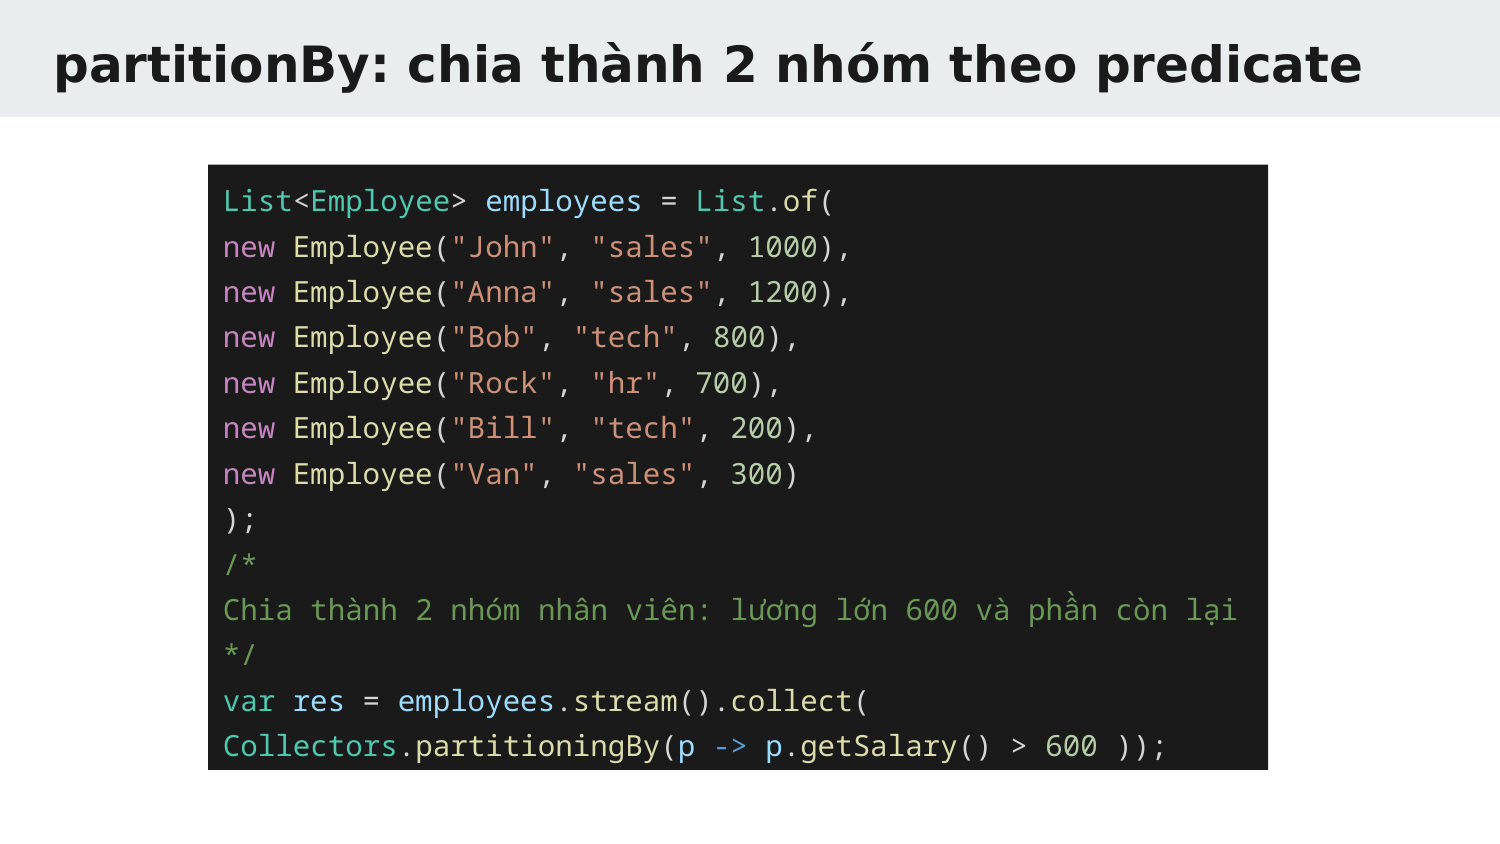

# partitionBy: chia thành 2 nhóm theo predicate
List<Employee> employees = List.of(
new Employee("John", "sales", 1000),
new Employee("Anna", "sales", 1200),
new Employee("Bob", "tech", 800),
new Employee("Rock", "hr", 700),
new Employee("Bill", "tech", 200),
new Employee("Van", "sales", 300)
);
/*
Chia thành 2 nhóm nhân viên: lương lớn 600 và phần còn lại
*/
var res = employees.stream().collect(
Collectors.partitioningBy(p -> p.getSalary() > 600 ));